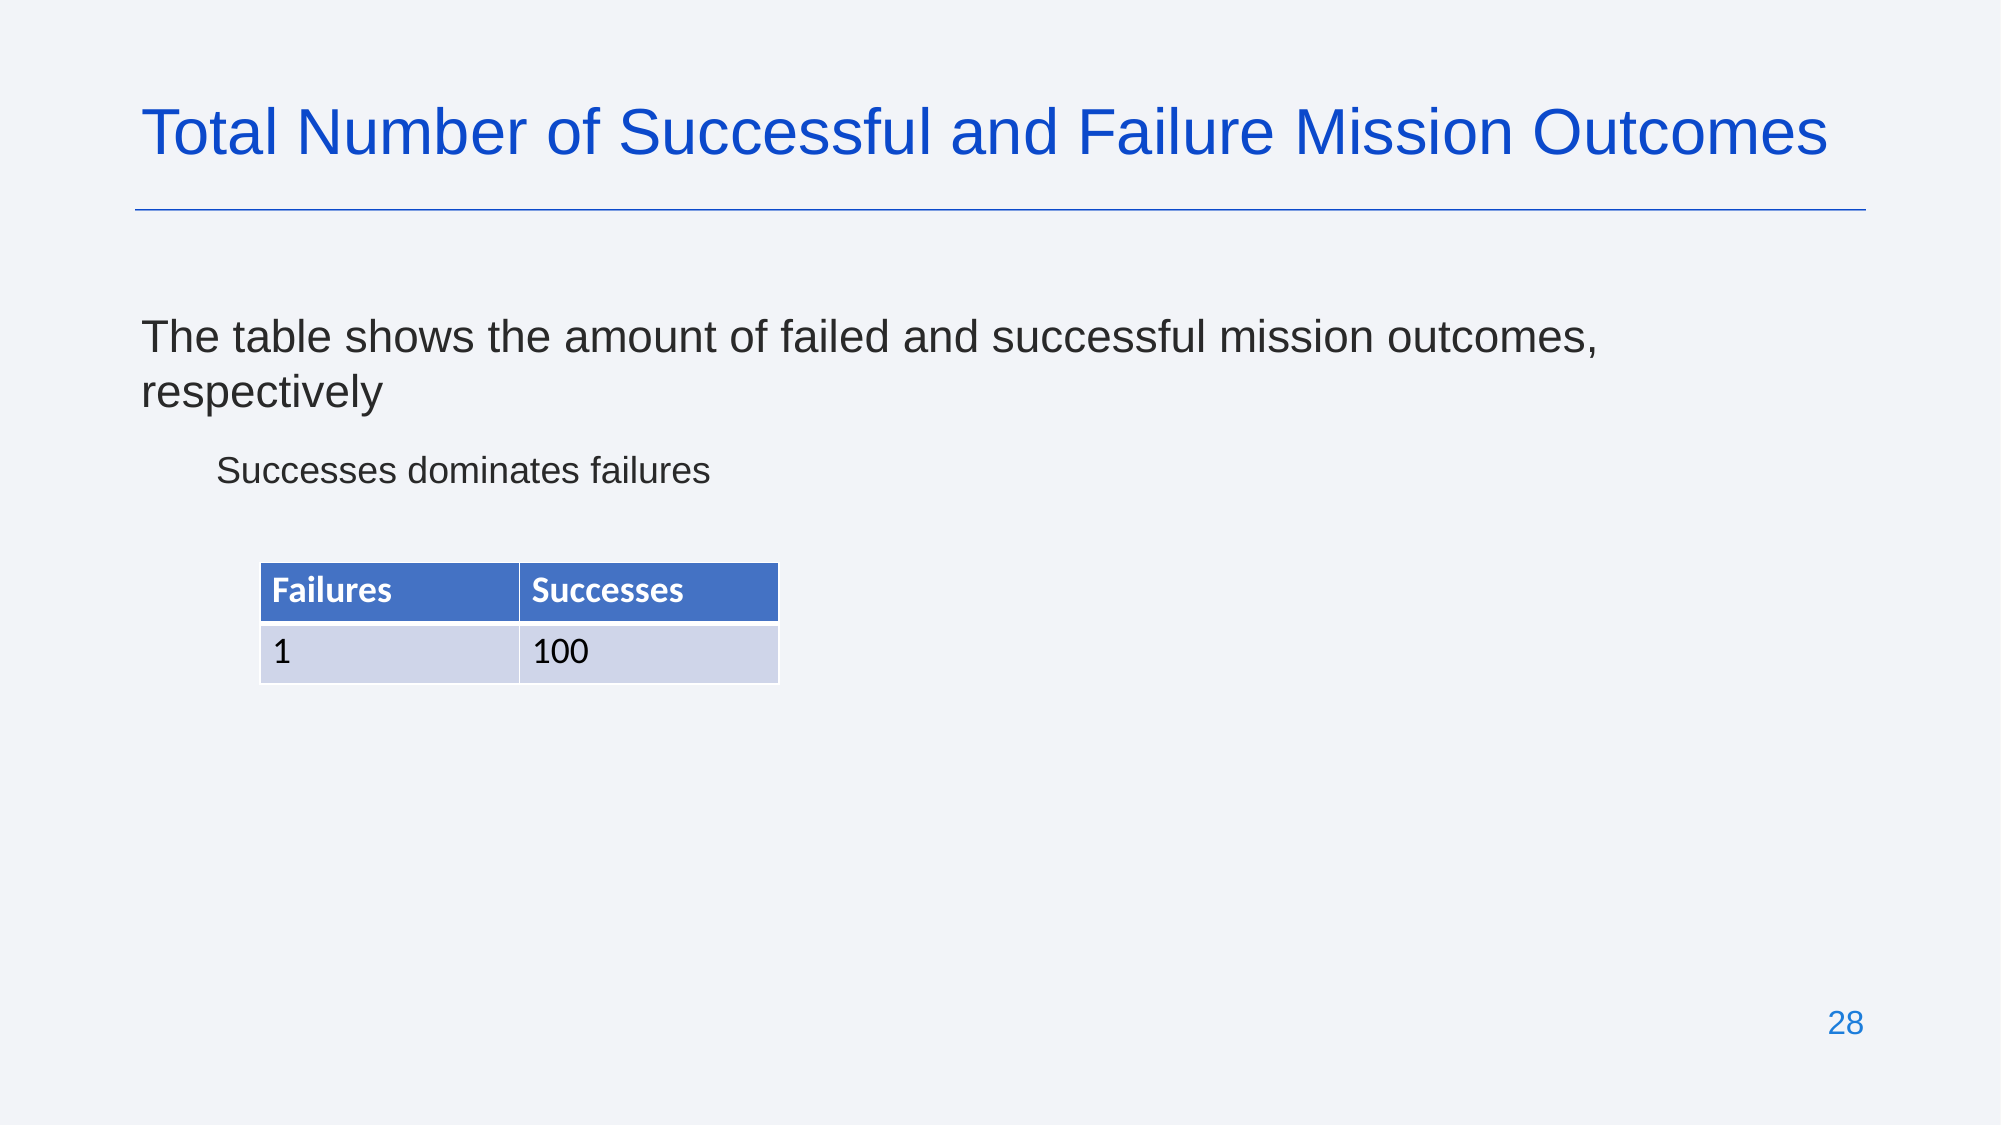

Total Number of Successful and Failure Mission Outcomes
The table shows the amount of failed and successful mission outcomes, respectively
Successes dominates failures
| Failures | Successes |
| --- | --- |
| 1 | 100 |
28